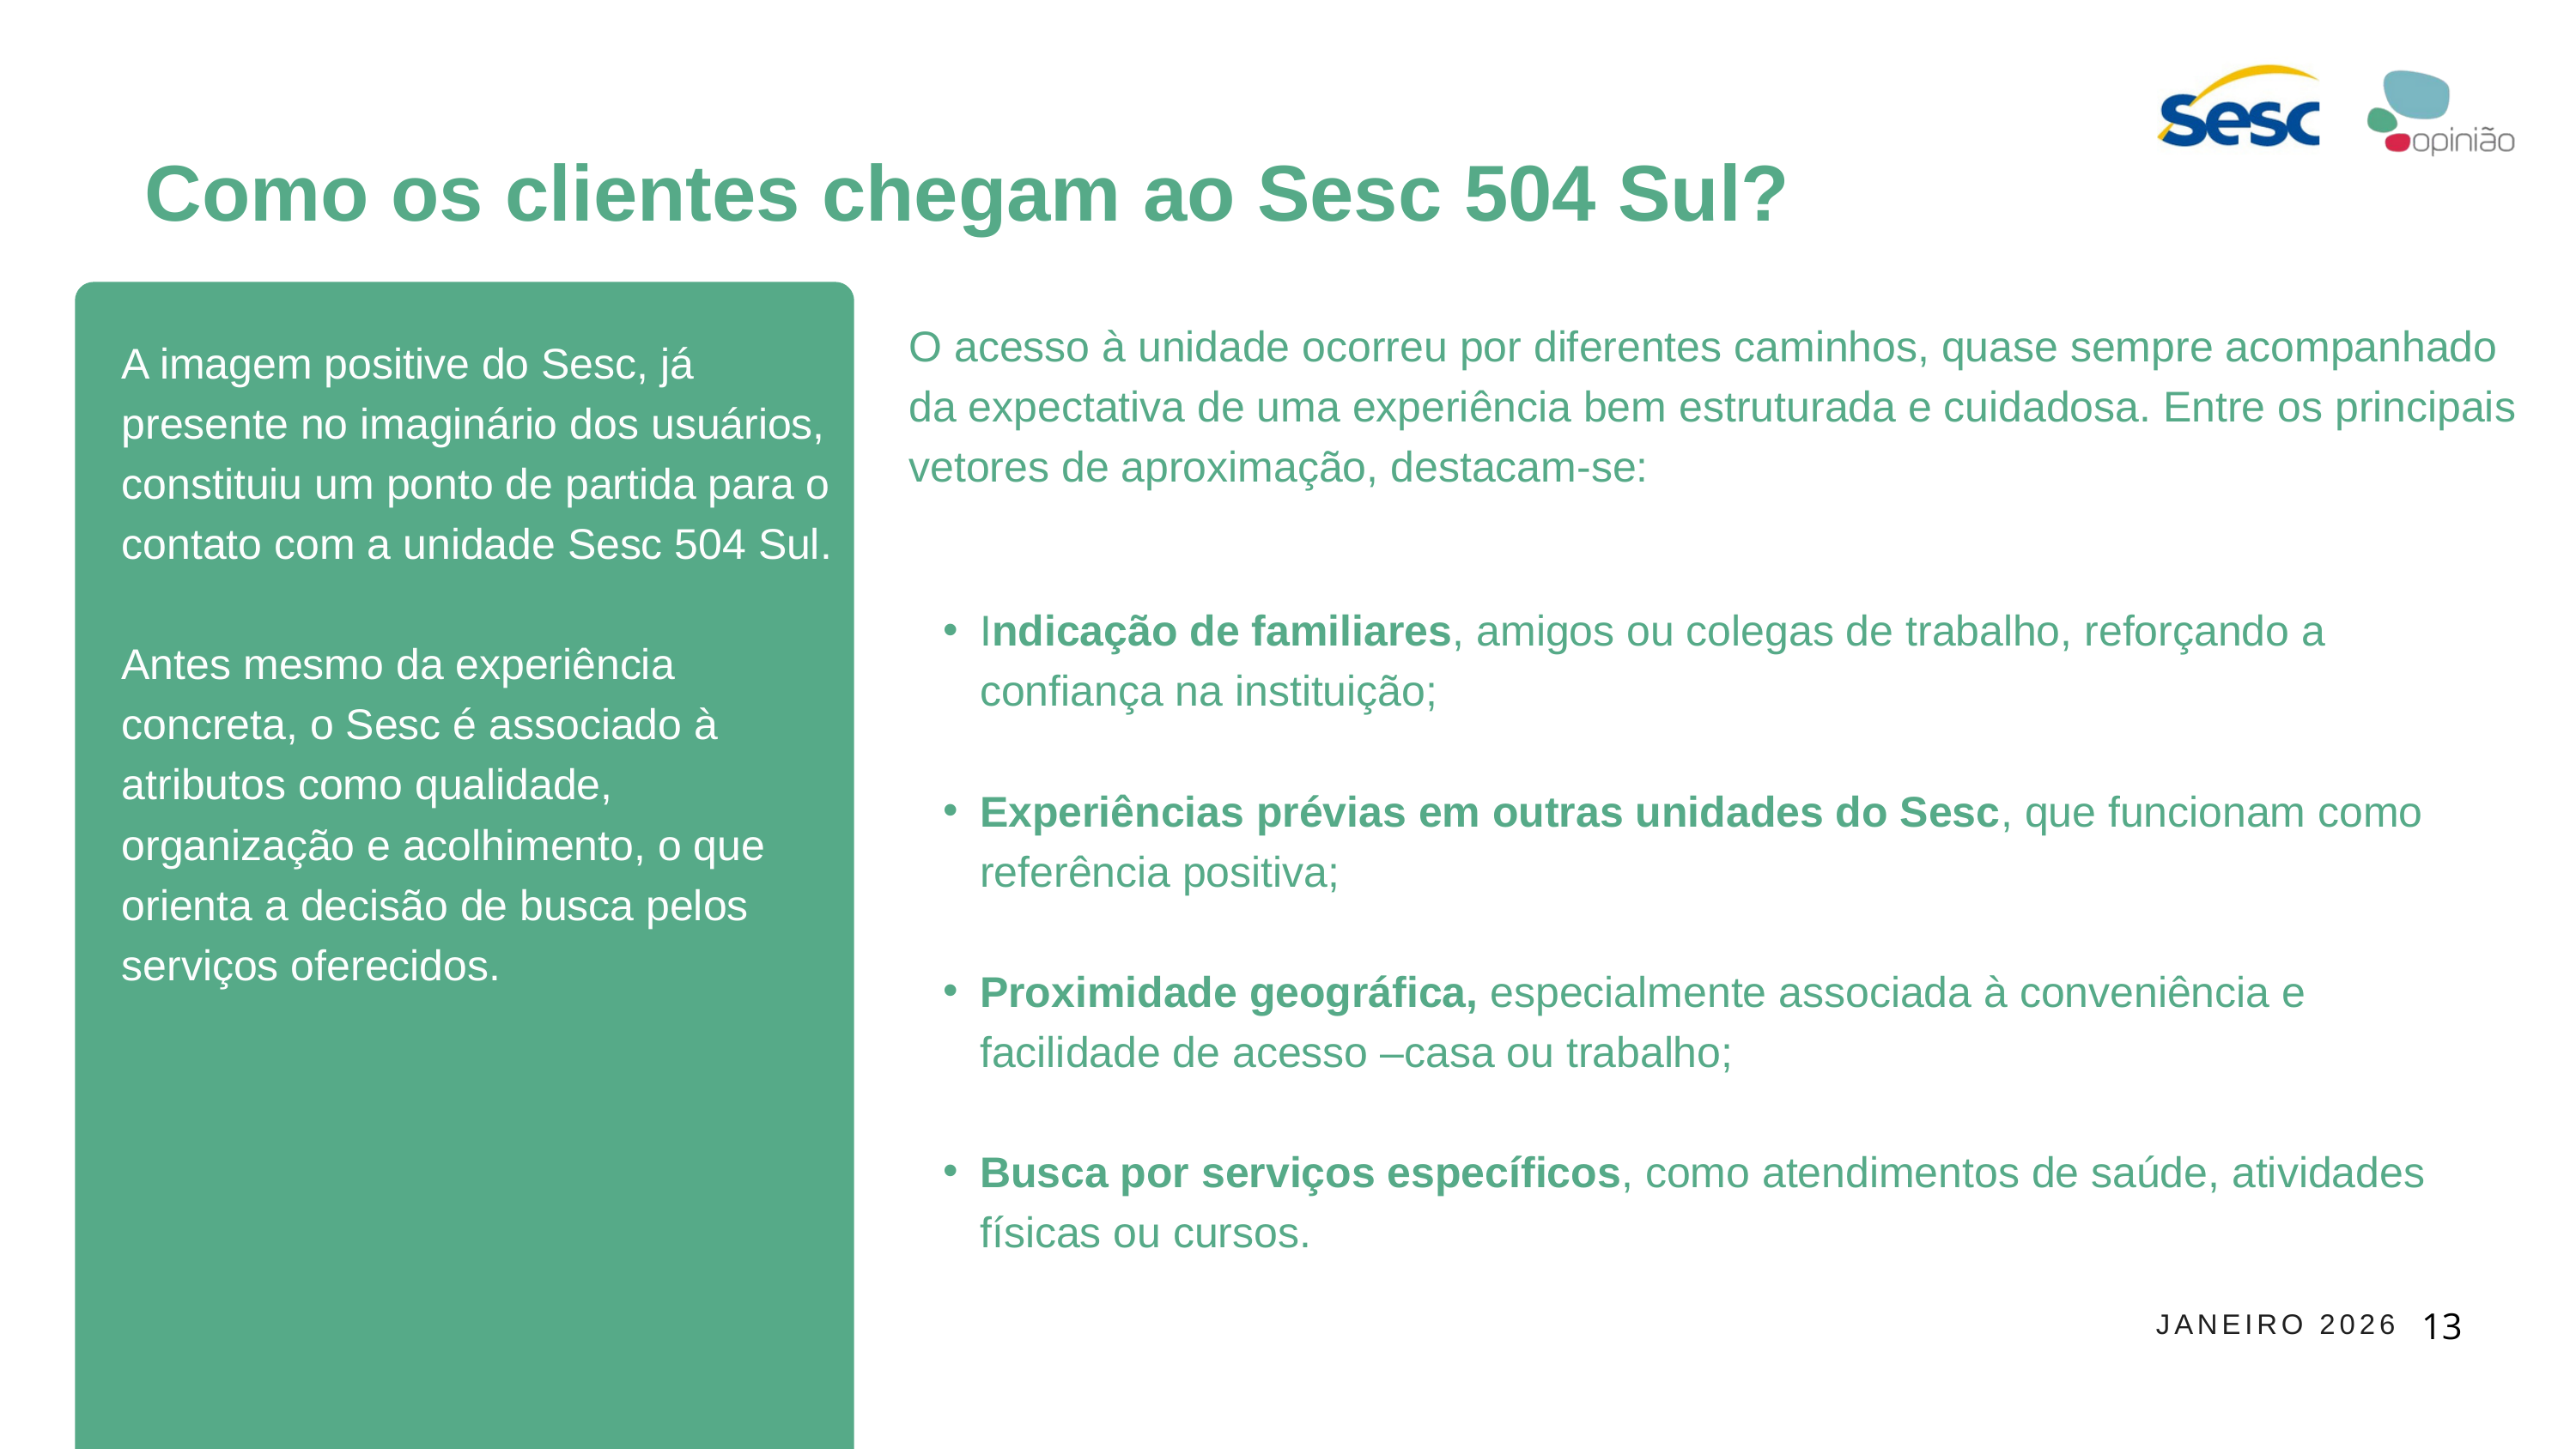

Como os clientes chegam ao Sesc 504 Sul?

O acesso à unidade ocorreu por diferentes caminhos, quase sempre acompanhado da expectativa de uma experiência bem estruturada e cuidadosa. Entre os principais vetores de aproximação, destacam-se:
A imagem positive do Sesc, já presente no imaginário dos usuários, constituiu um ponto de partida para o contato com a unidade Sesc 504 Sul.

Antes mesmo da experiência concreta, o Sesc é associado à atributos como qualidade, organização e acolhimento, o que orienta a decisão de busca pelos serviços oferecidos.
Indicação de familiares, amigos ou colegas de trabalho, reforçando a confiança na instituição;

Experiências prévias em outras unidades do Sesc, que funcionam como referência positiva;

Proximidade geográfica, especialmente associada à conveniência e facilidade de acesso –casa ou trabalho;

Busca por serviços específicos, como atendimentos de saúde, atividades físicas ou cursos.
13
JANEIRO 2026